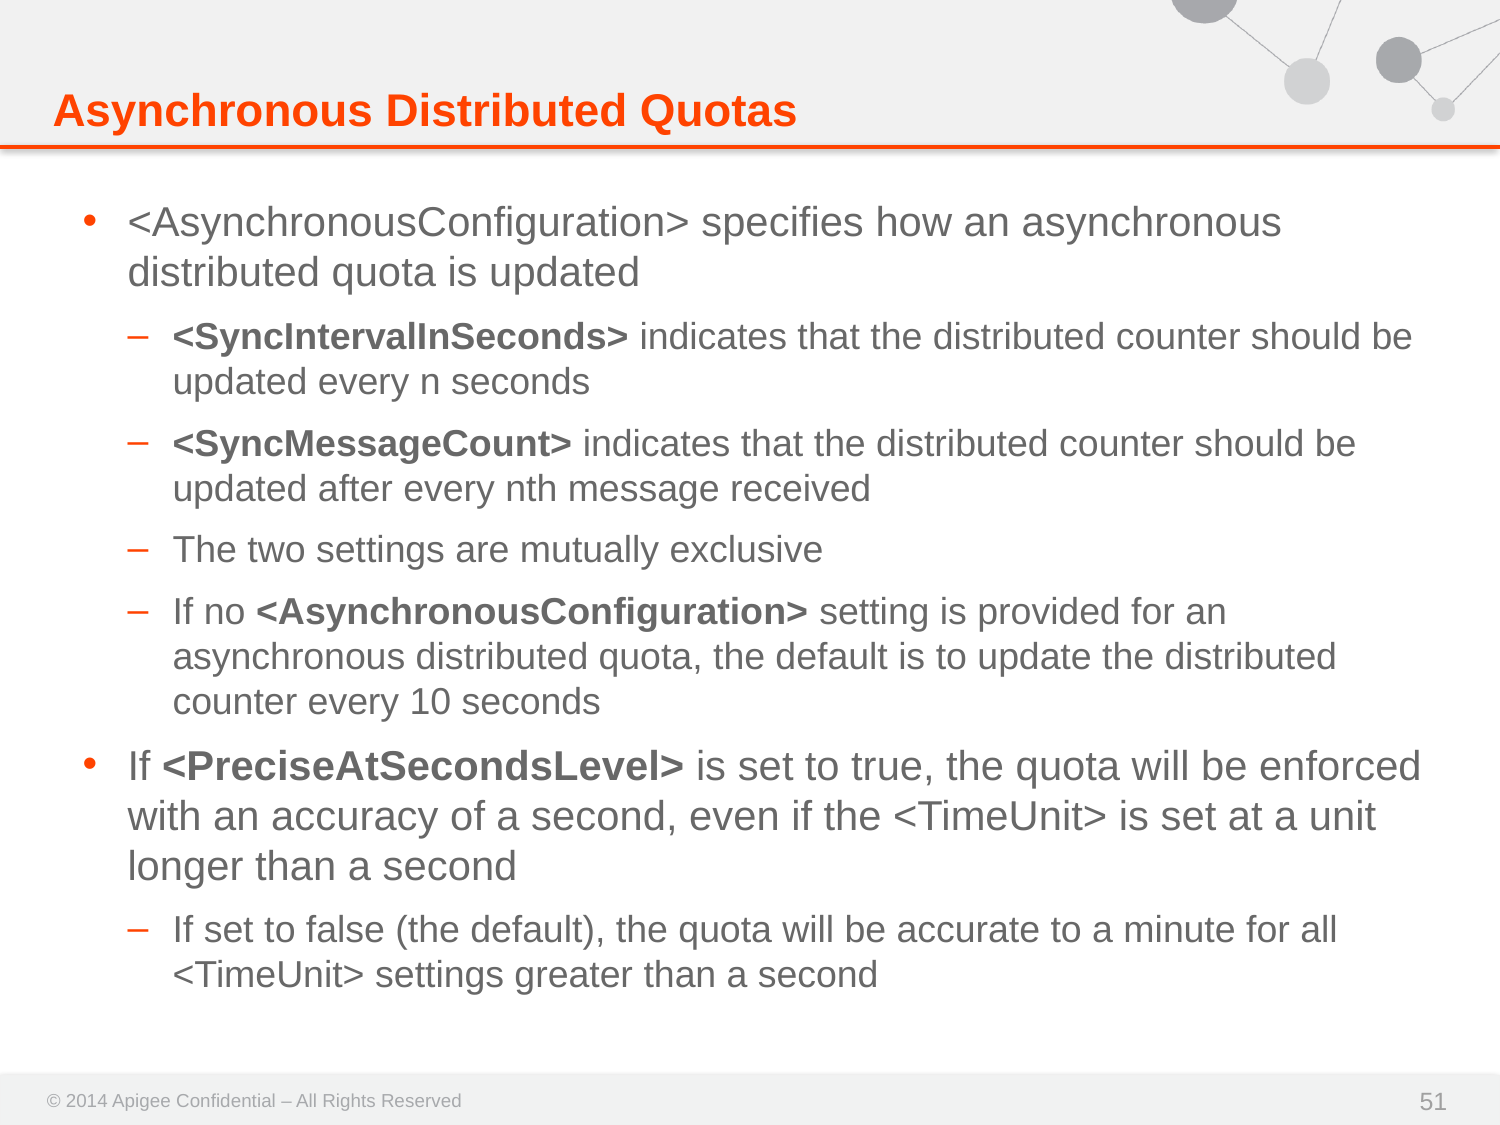

# Asynchronous Distributed Quotas
<AsynchronousConfiguration> specifies how an asynchronous distributed quota is updated
<SyncIntervalInSeconds> indicates that the distributed counter should be updated every n seconds
<SyncMessageCount> indicates that the distributed counter should be updated after every nth message received
The two settings are mutually exclusive
If no <AsynchronousConfiguration> setting is provided for an asynchronous distributed quota, the default is to update the distributed counter every 10 seconds
If <PreciseAtSecondsLevel> is set to true, the quota will be enforced with an accuracy of a second, even if the <TimeUnit> is set at a unit longer than a second
If set to false (the default), the quota will be accurate to a minute for all <TimeUnit> settings greater than a second
51